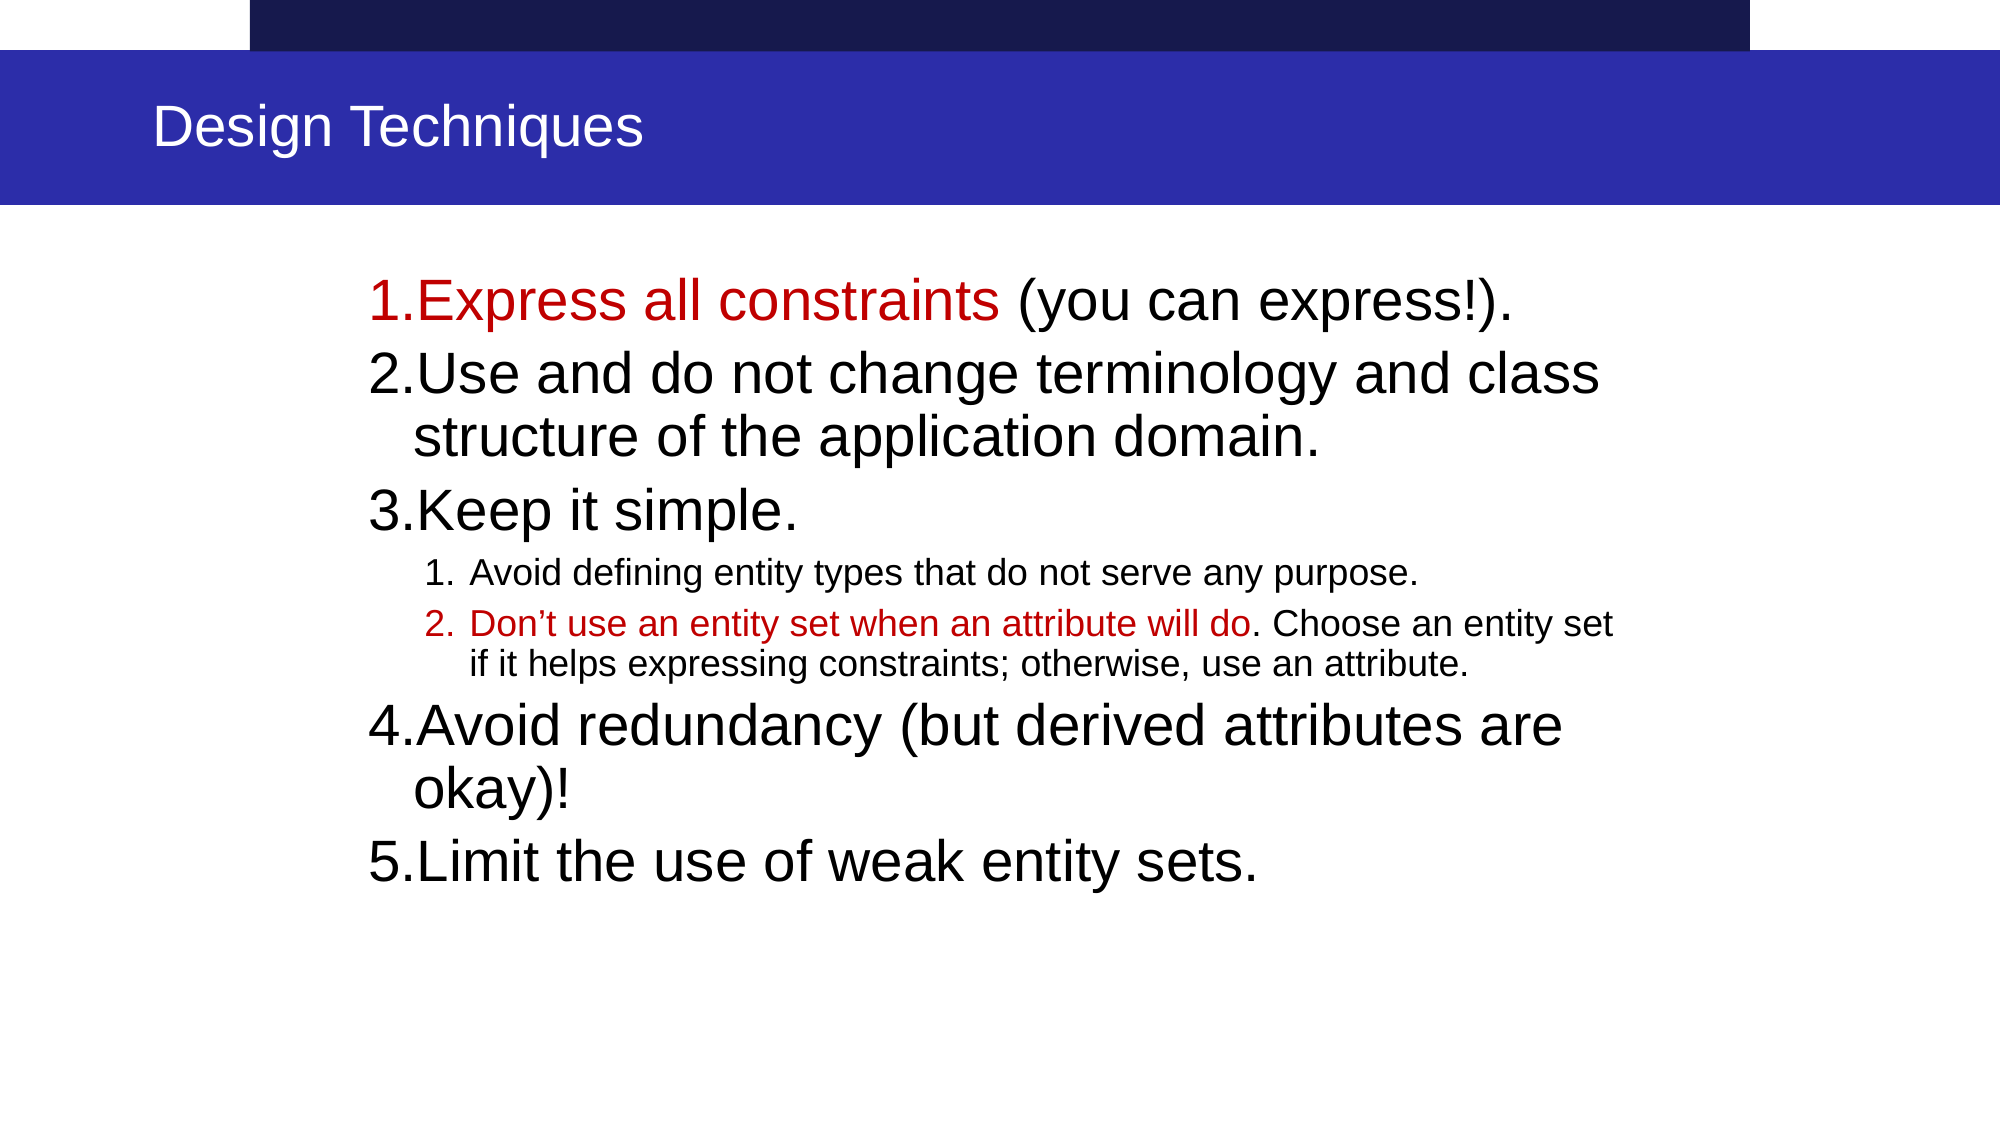

# Design Techniques
Express all constraints (you can express!).
Use and do not change terminology and class structure of the application domain.
Keep it simple.
Avoid defining entity types that do not serve any purpose.
Don’t use an entity set when an attribute will do. Choose an entity set if it helps expressing constraints; otherwise, use an attribute.
Avoid redundancy (but derived attributes are okay)!
Limit the use of weak entity sets.